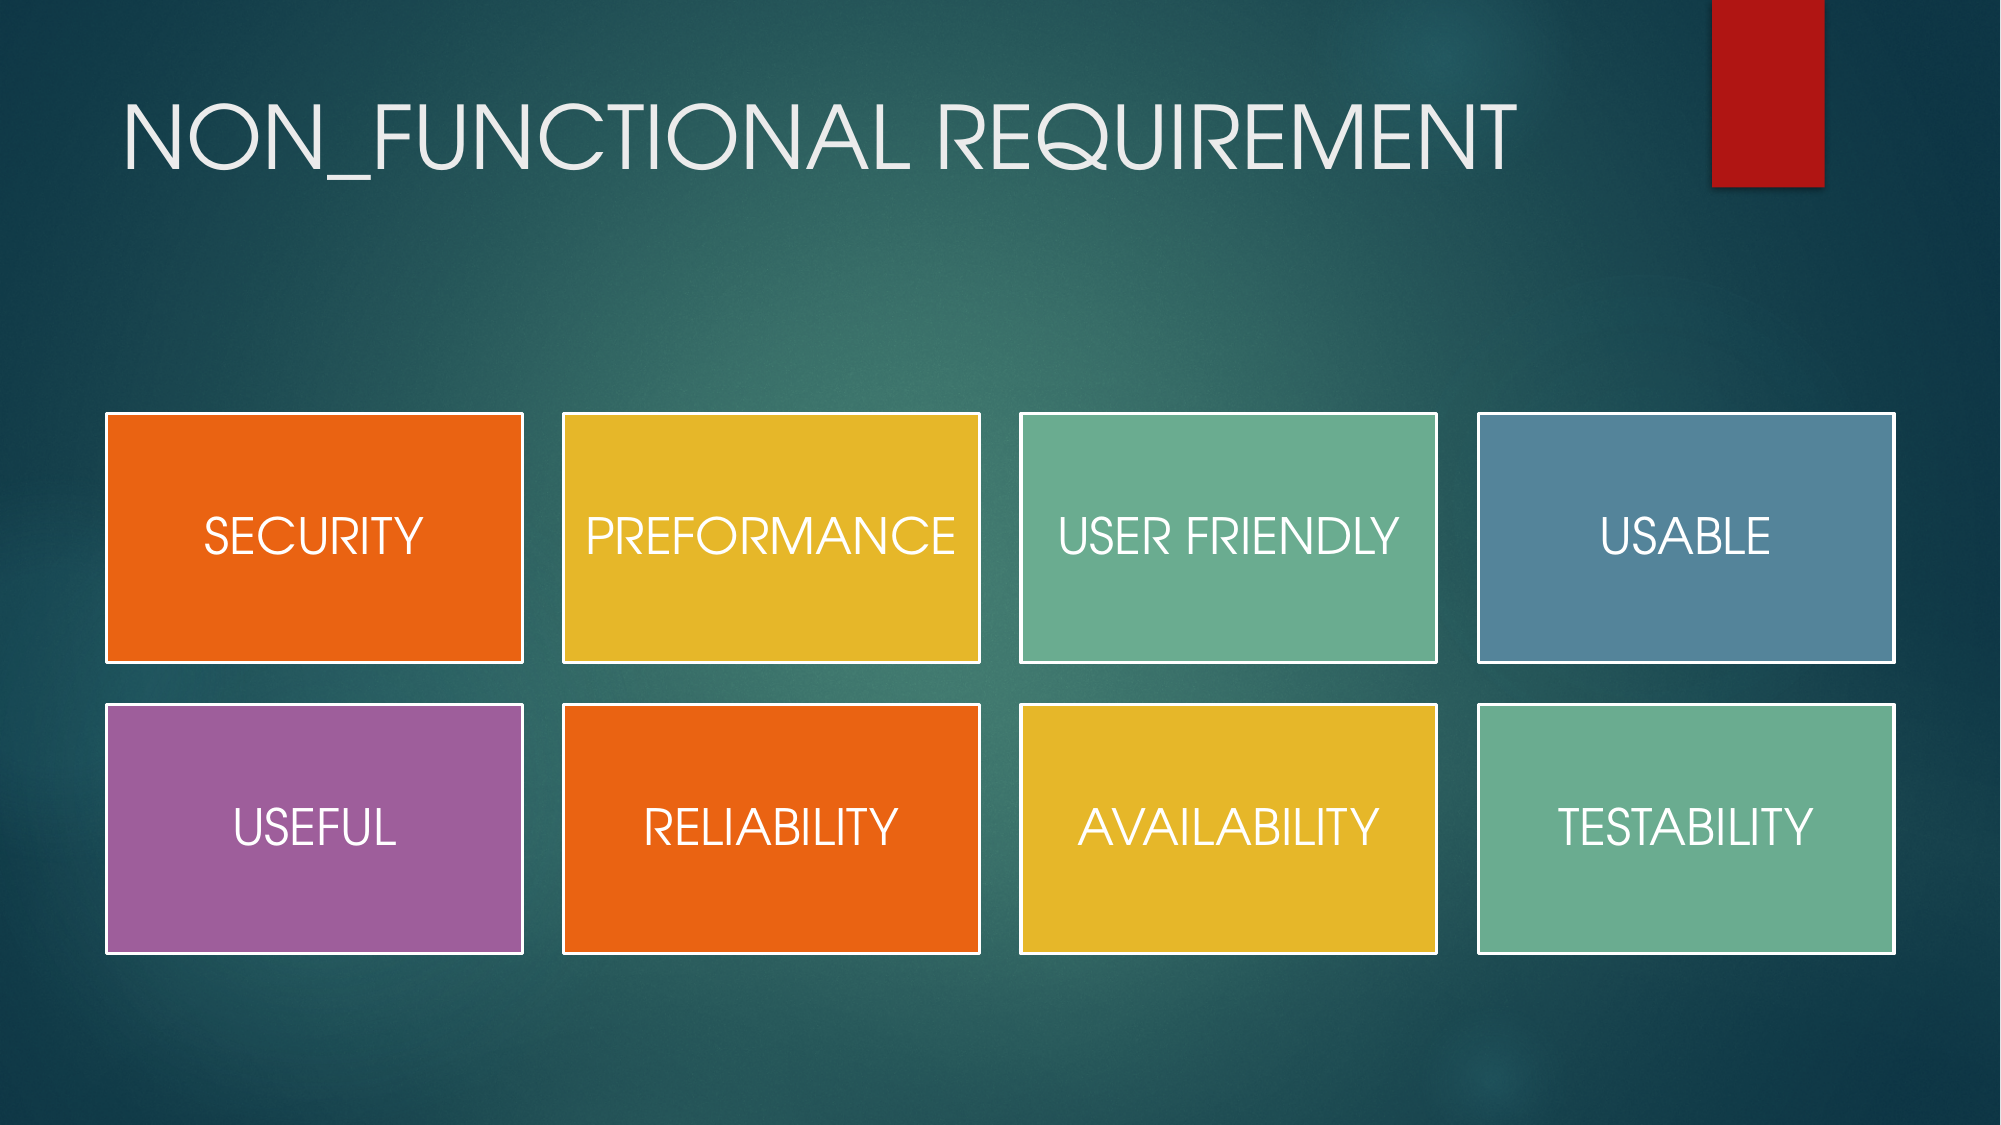

# NON_FUNCTIONAL REQUIREMENT
SECURITY
PREFORMANCE
USER FRIENDLY
USABLE
USEFUL
RELIABILITY
AVAILABILITY
TESTABILITY